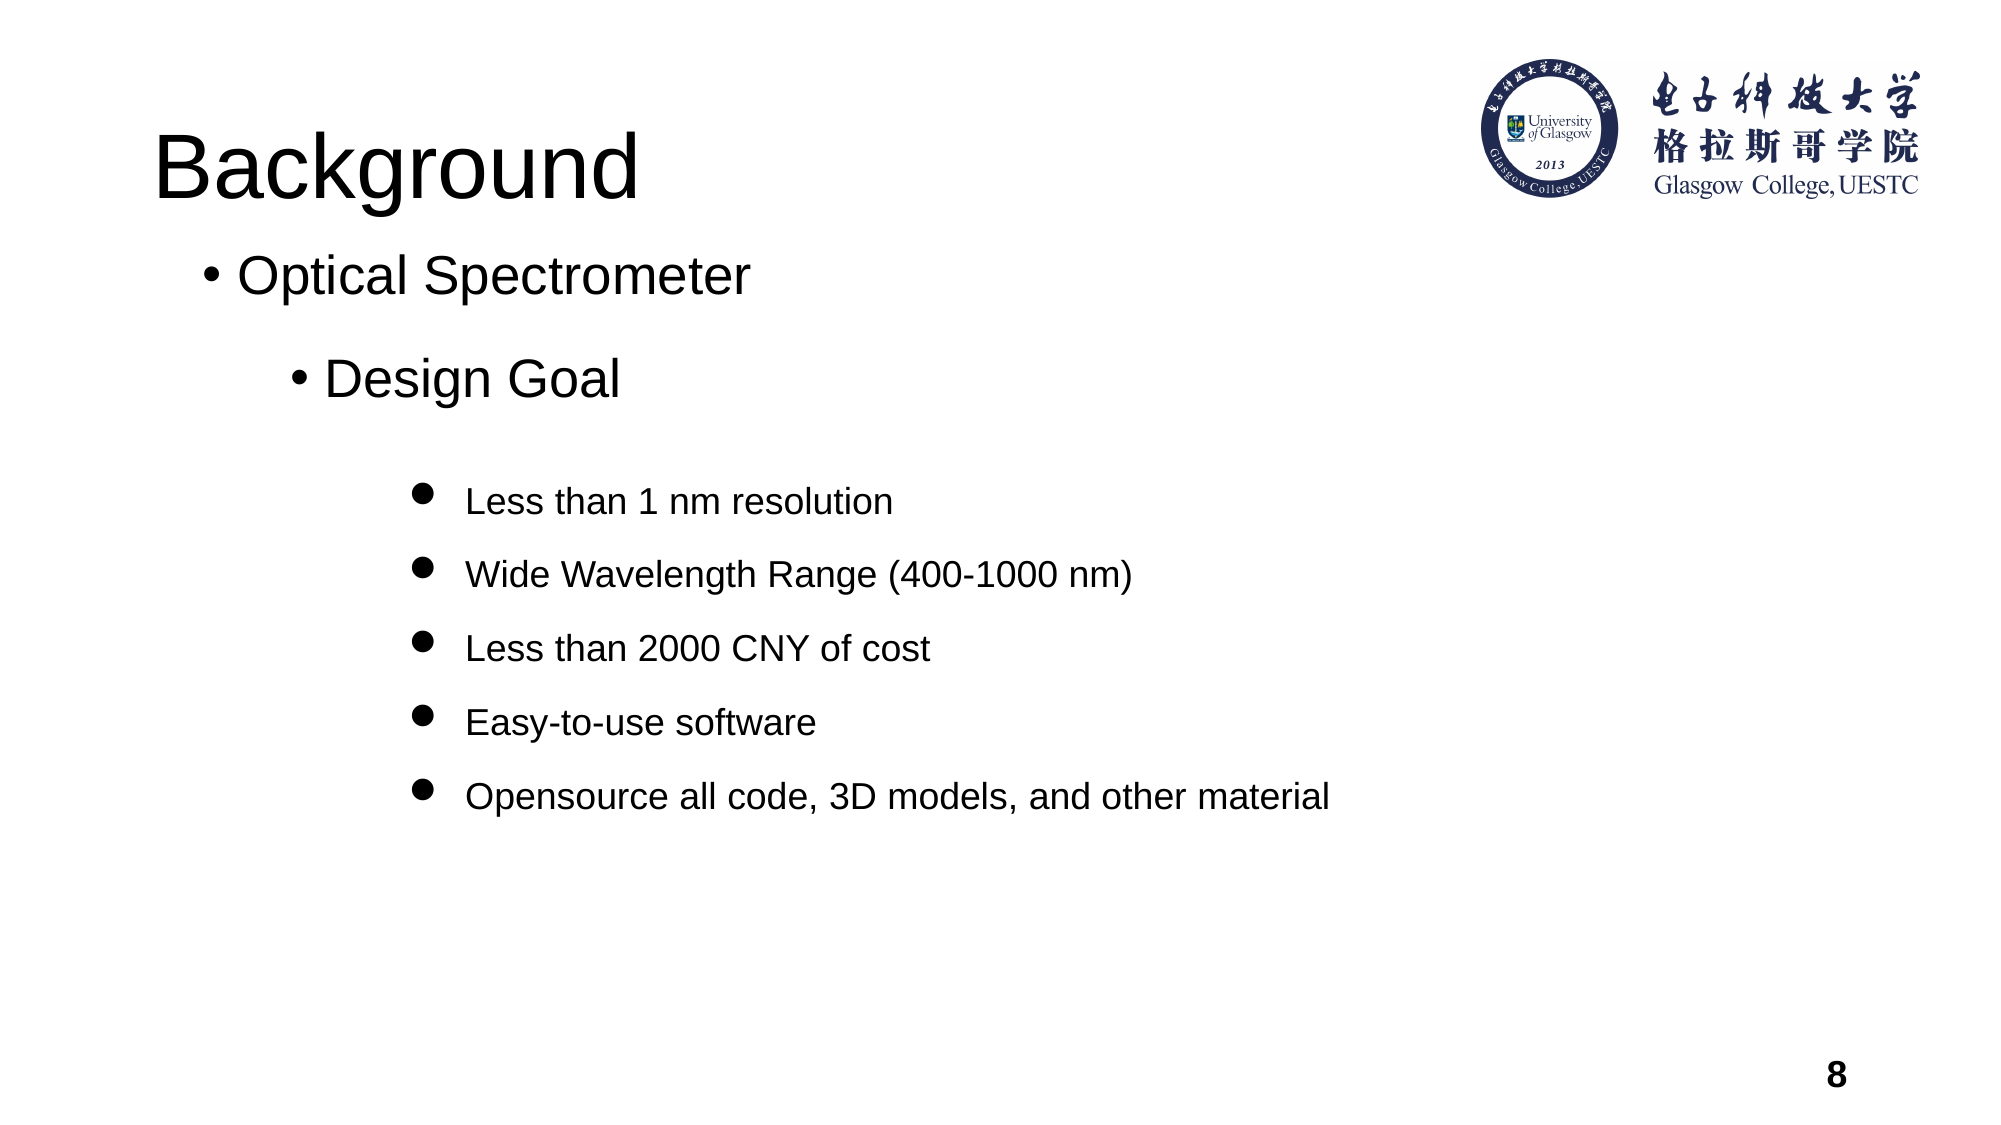

# Background
Optical Spectrometer
Design Goal
Less than 1 nm resolution
Wide Wavelength Range (400-1000 nm)
Less than 2000 CNY of cost
Easy-to-use software
Opensource all code, 3D models, and other material
8